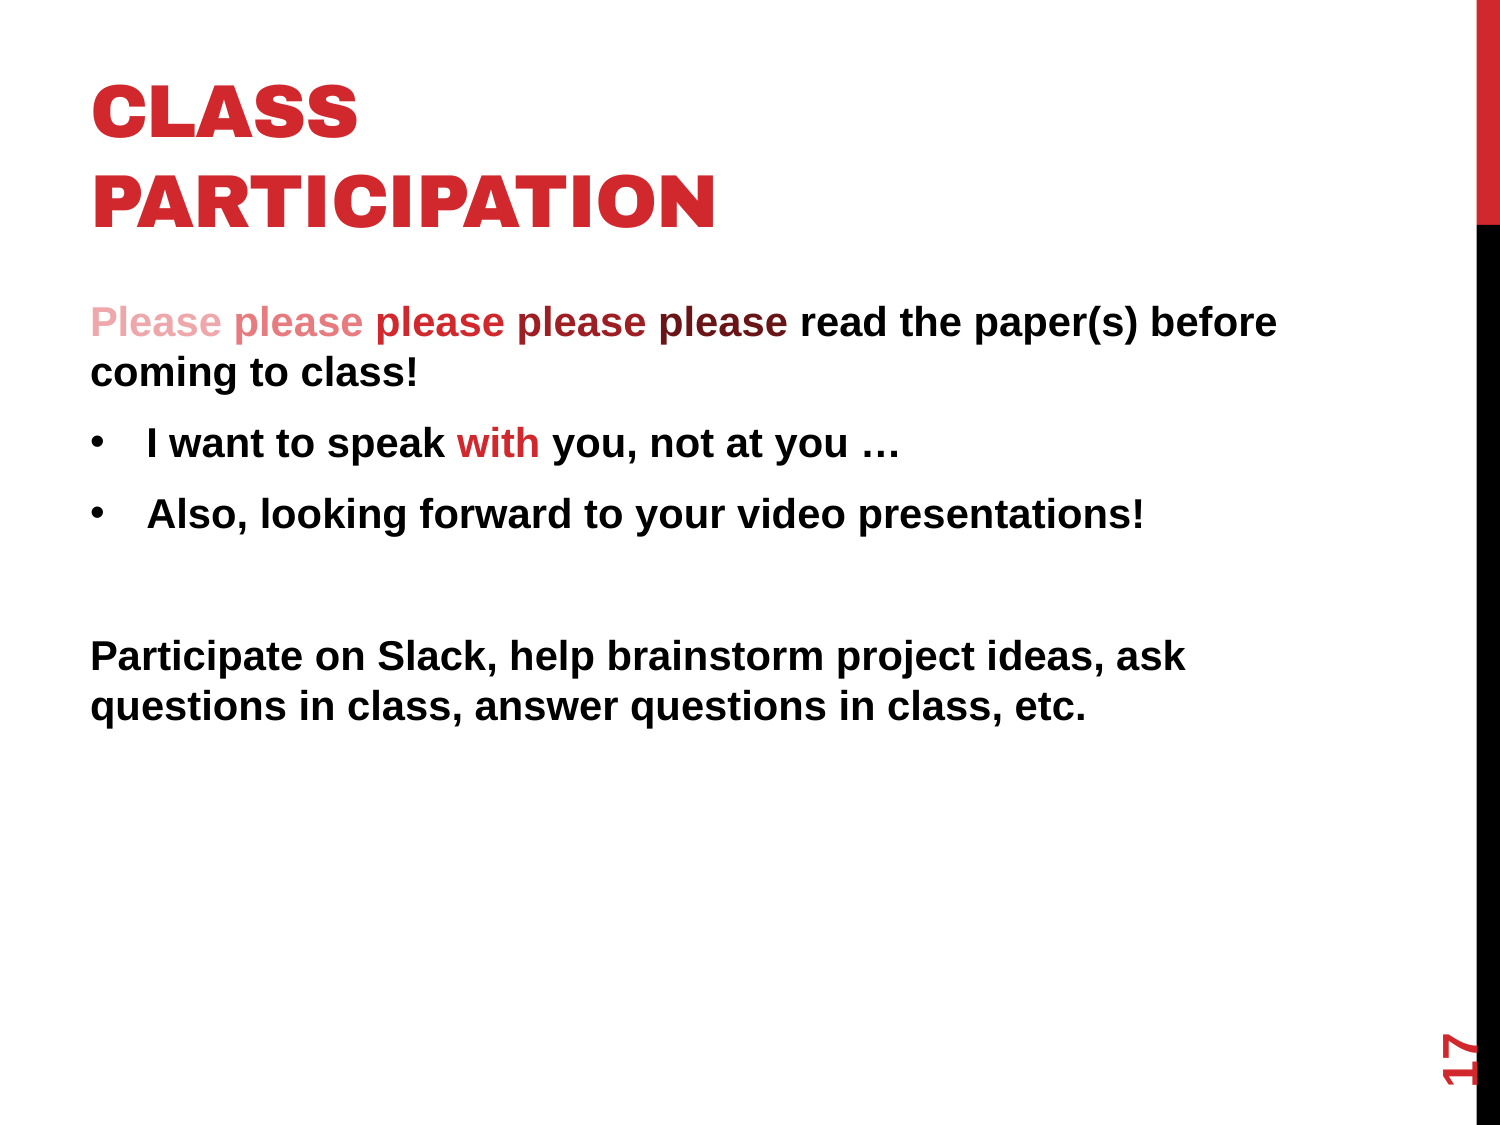

# Class Participation
Please please please please please read the paper(s) before coming to class!
I want to speak with you, not at you …
Also, looking forward to your video presentations!

Participate on Slack, help brainstorm project ideas, ask questions in class, answer questions in class, etc.

17